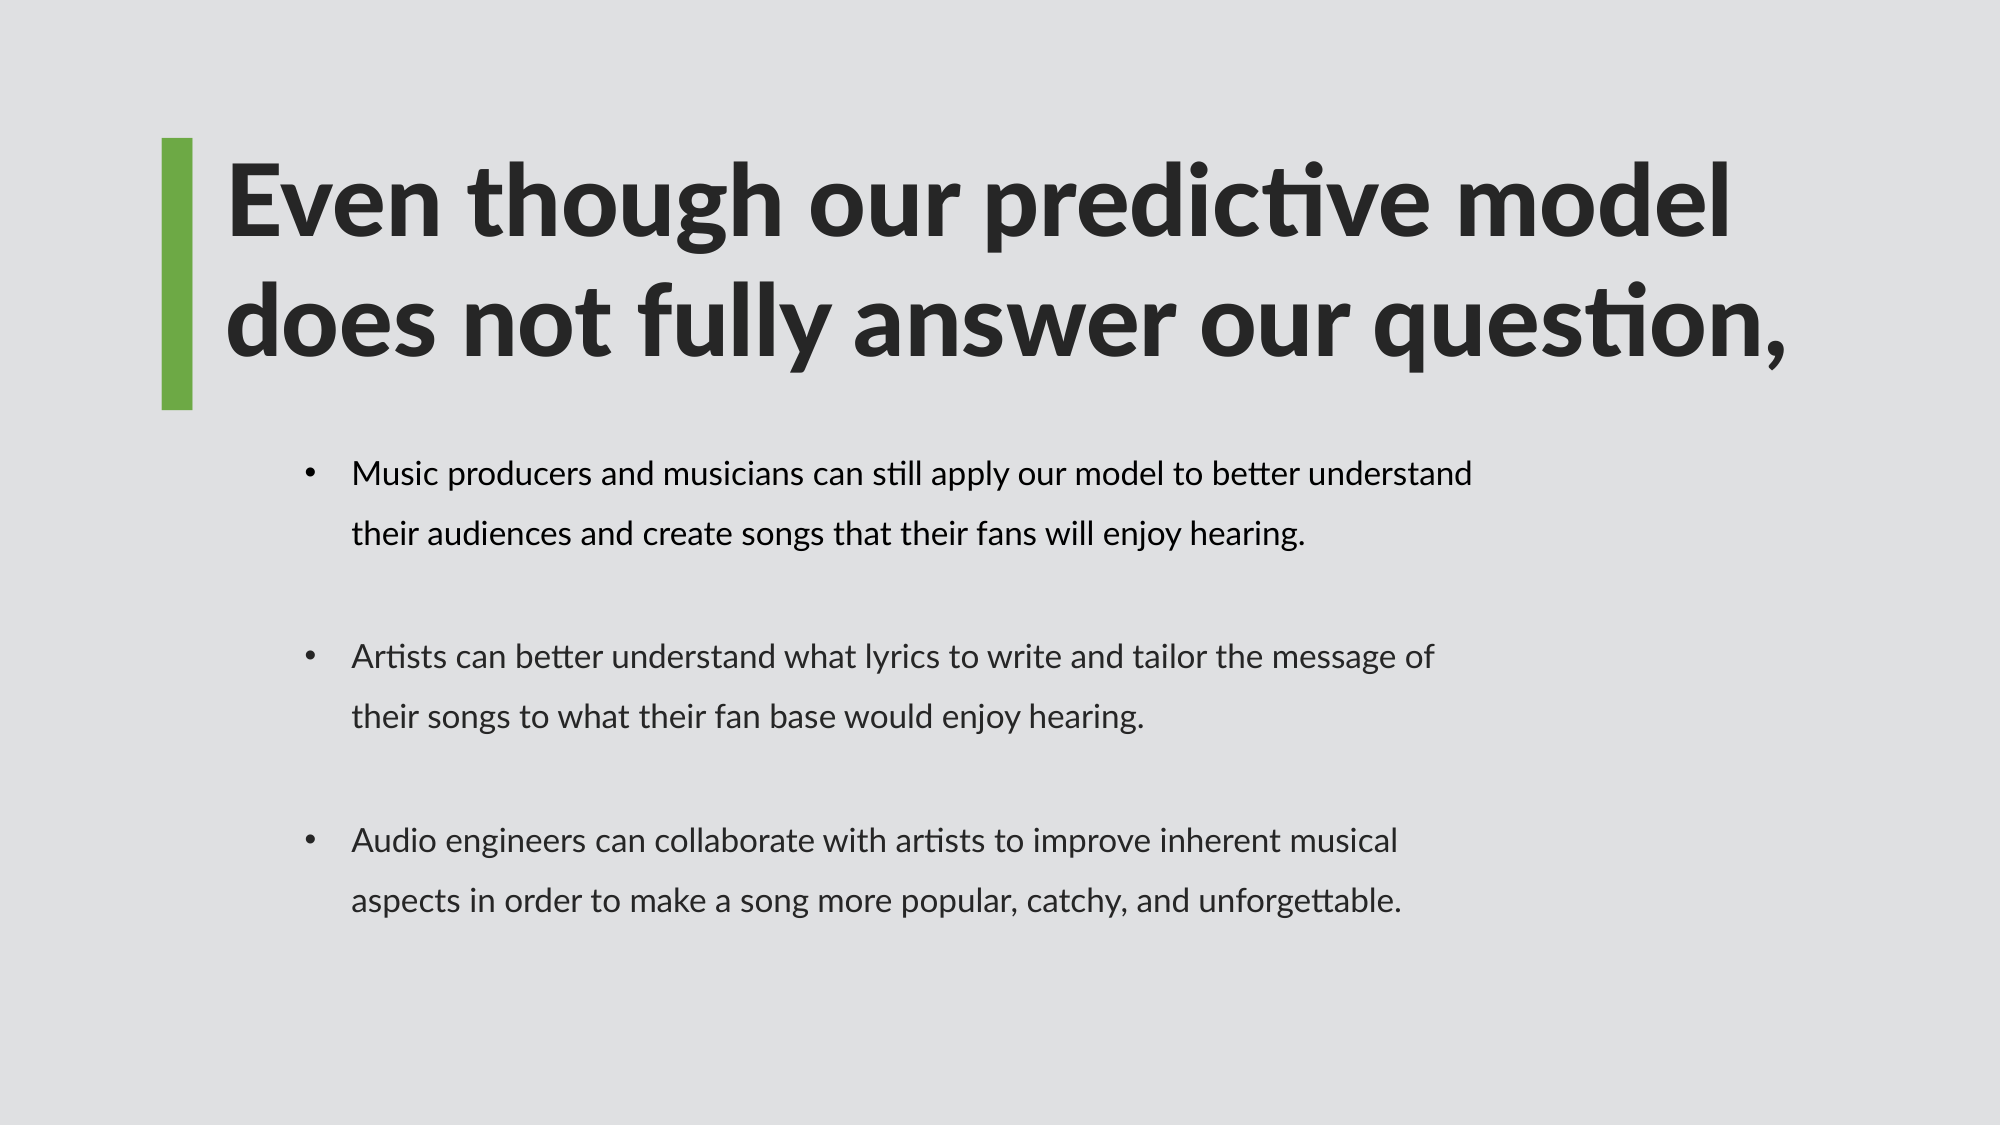

|
Even though our predictive model does not fully answer our question,
Music producers and musicians can still apply our model to better understand their audiences and create songs that their fans will enjoy hearing.
Artists can better understand what lyrics to write and tailor the message of their songs to what their fan base would enjoy hearing.
Audio engineers can collaborate with artists to improve inherent musical aspects in order to make a song more popular, catchy, and unforgettable.